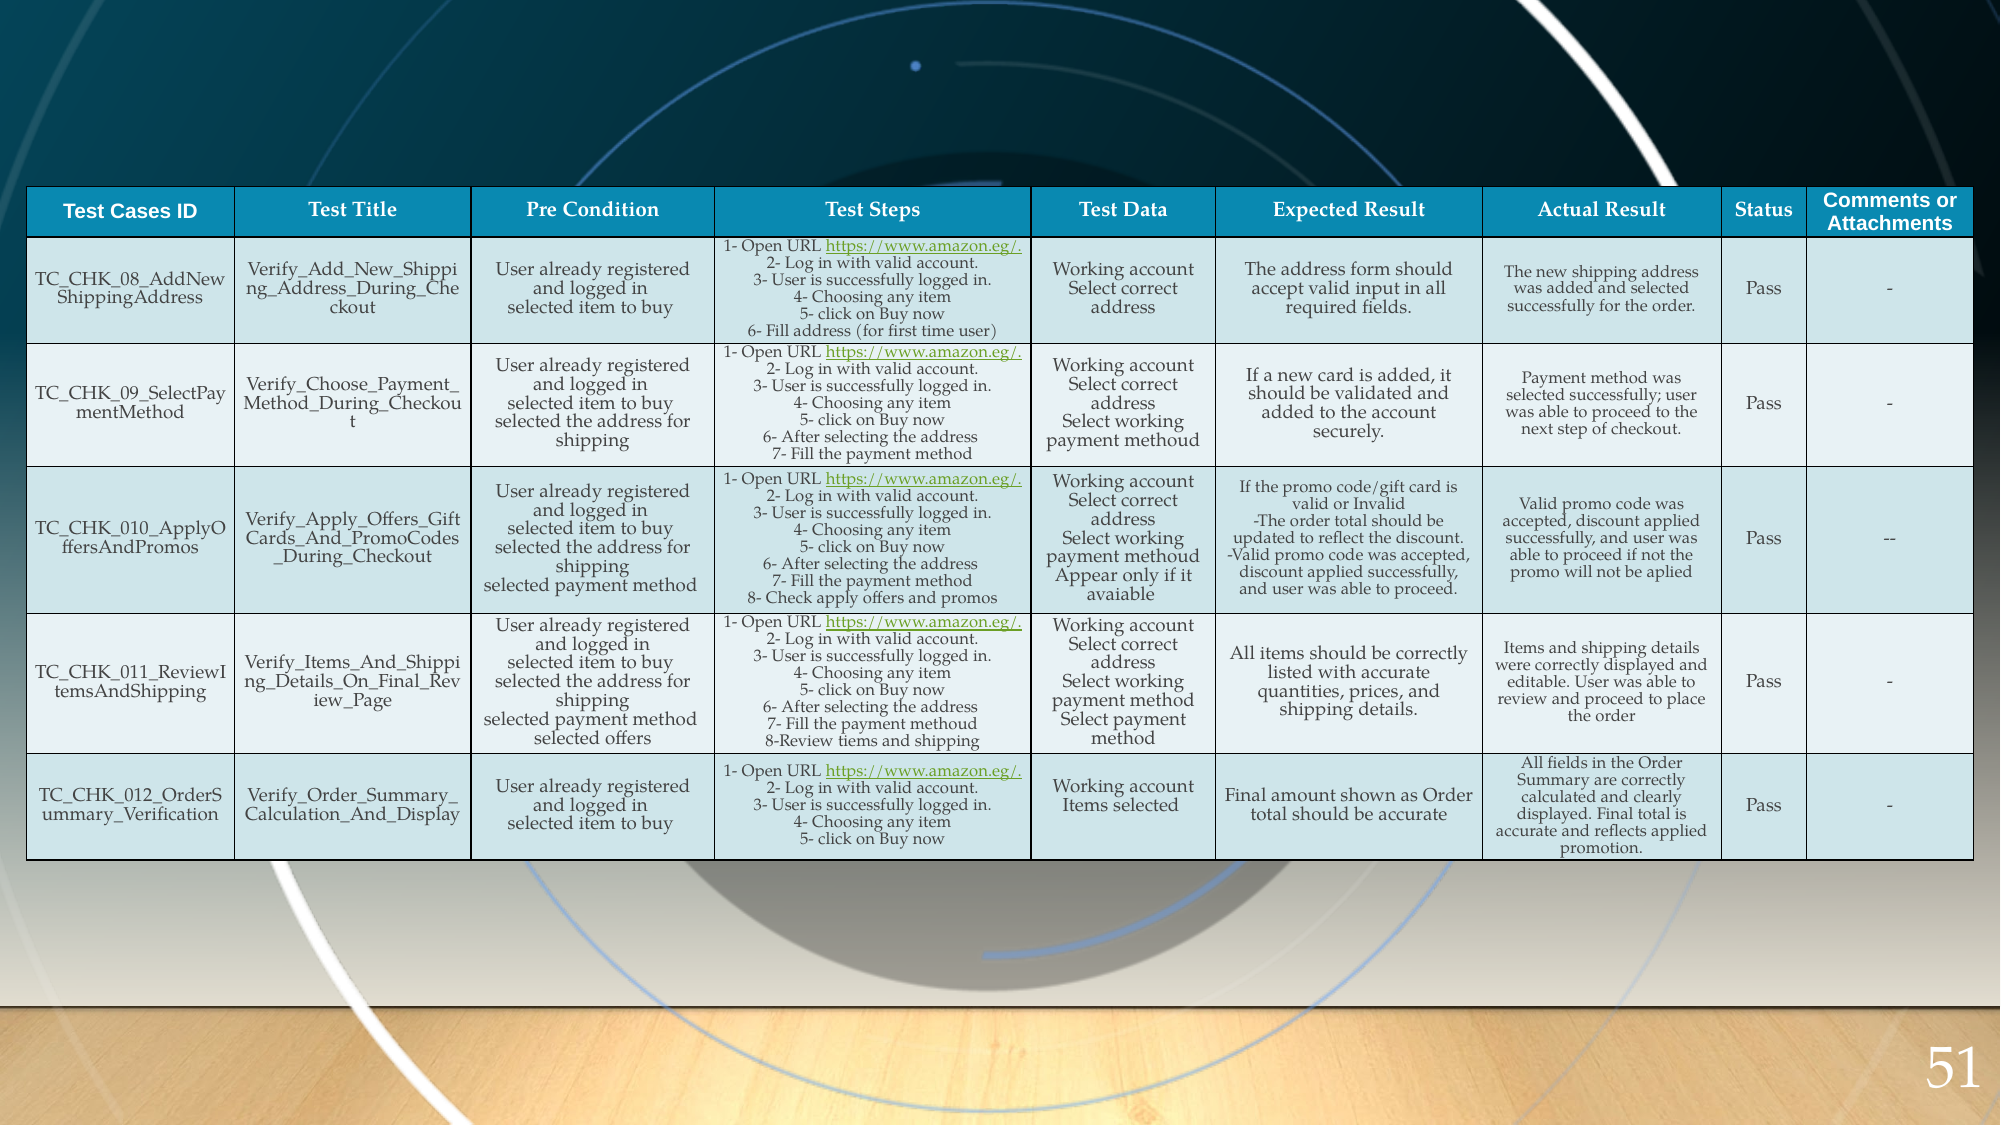

| Test Cases ID | Test Title | Pre Condition | Test Steps | Test Data | Expected Result | Actual Result | Status | Comments or Attachments |
| --- | --- | --- | --- | --- | --- | --- | --- | --- |
| TC\_CHK\_08\_AddNewShippingAddress | Verify\_Add\_New\_Shipping\_Address\_During\_Checkout | User already registered and logged in selected item to buy | 1- Open URL https://www.amazon.eg/. 2- Log in with valid account. 3- User is successfully logged in. 4- Choosing any item 5- click on Buy now 6- Fill address (for first time user) | Working account Select correct address | The address form should accept valid input in all required fields. | The new shipping address was added and selected successfully for the order. | Pass | - |
| TC\_CHK\_09\_SelectPaymentMethod | Verify\_Choose\_Payment\_Method\_During\_Checkout | User already registered and logged in selected item to buy selected the address for shipping | 1- Open URL https://www.amazon.eg/. 2- Log in with valid account. 3- User is successfully logged in. 4- Choosing any item 5- click on Buy now 6- After selecting the address 7- Fill the payment method | Working account Select correct address Select working payment methoud | If a new card is added, it should be validated and added to the account securely. | Payment method was selected successfully; user was able to proceed to the next step of checkout. | Pass | - |
| TC\_CHK\_010\_ApplyOffersAndPromos | Verify\_Apply\_Offers\_GiftCards\_And\_PromoCodes\_During\_Checkout | User already registered and logged in selected item to buy selected the address for shipping selected payment method | 1- Open URL https://www.amazon.eg/. 2- Log in with valid account. 3- User is successfully logged in. 4- Choosing any item 5- click on Buy now 6- After selecting the address 7- Fill the payment method 8- Check apply offers and promos | Working account Select correct address Select working payment methoud Appear only if it avaiable | If the promo code/gift card is valid or Invalid -The order total should be updated to reflect the discount. -Valid promo code was accepted, discount applied successfully, and user was able to proceed. | Valid promo code was accepted, discount applied successfully, and user was able to proceed if not the promo will not be aplied | Pass | -- |
| TC\_CHK\_011\_ReviewItemsAndShipping | Verify\_Items\_And\_Shipping\_Details\_On\_Final\_Review\_Page | User already registered and logged in selected item to buy selected the address for shipping selected payment method selected offers | 1- Open URL https://www.amazon.eg/. 2- Log in with valid account. 3- User is successfully logged in. 4- Choosing any item 5- click on Buy now 6- After selecting the address 7- Fill the payment methoud 8-Review tiems and shipping | Working account Select correct address Select working payment method Select payment method | All items should be correctly listed with accurate quantities, prices, and shipping details. | Items and shipping details were correctly displayed and editable. User was able to review and proceed to place the order | Pass | - |
| TC\_CHK\_012\_OrderSummary\_Verification | Verify\_Order\_Summary\_Calculation\_And\_Display | User already registered and logged in selected item to buy | 1- Open URL https://www.amazon.eg/. 2- Log in with valid account. 3- User is successfully logged in. 4- Choosing any item 5- click on Buy now | Working account Items selected | Final amount shown as Order total should be accurate | All fields in the Order Summary are correctly calculated and clearly displayed. Final total is accurate and reflects applied promotion. | Pass | - |
51